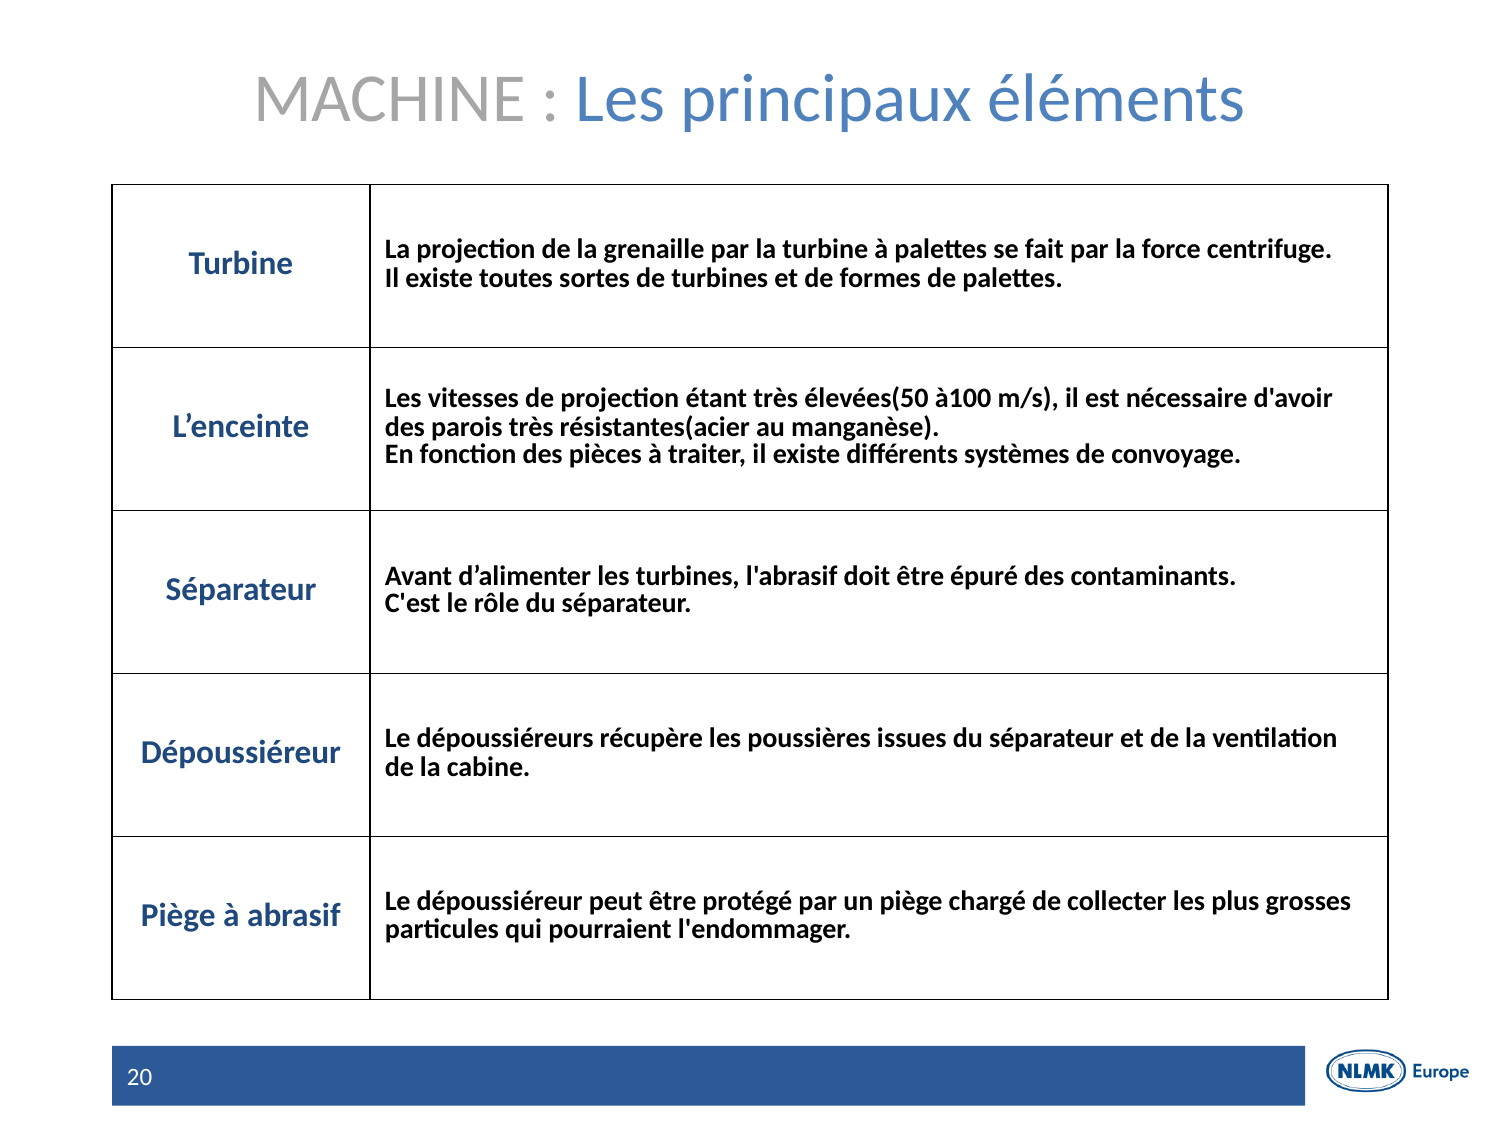

# MACHINE : Les principaux éléments
| Turbine | La projection de la grenaille par la turbine à palettes se fait par la force centrifuge. Il existe toutes sortes de turbines et de formes de palettes. |
| --- | --- |
| L’enceinte | Les vitesses de projection étant très élevées(50 à100 m/s), il est nécessaire d'avoir des parois très résistantes(acier au manganèse). En fonction des pièces à traiter, il existe différents systèmes de convoyage. |
| Séparateur | Avant d’alimenter les turbines, l'abrasif doit être épuré des contaminants. C'est le rôle du séparateur. |
| Dépoussiéreur | Le dépoussiéreurs récupère les poussières issues du séparateur et de la ventilation de la cabine. |
| Piège à abrasif | Le dépoussiéreur peut être protégé par un piège chargé de collecter les plus grosses particules qui pourraient l'endommager. |